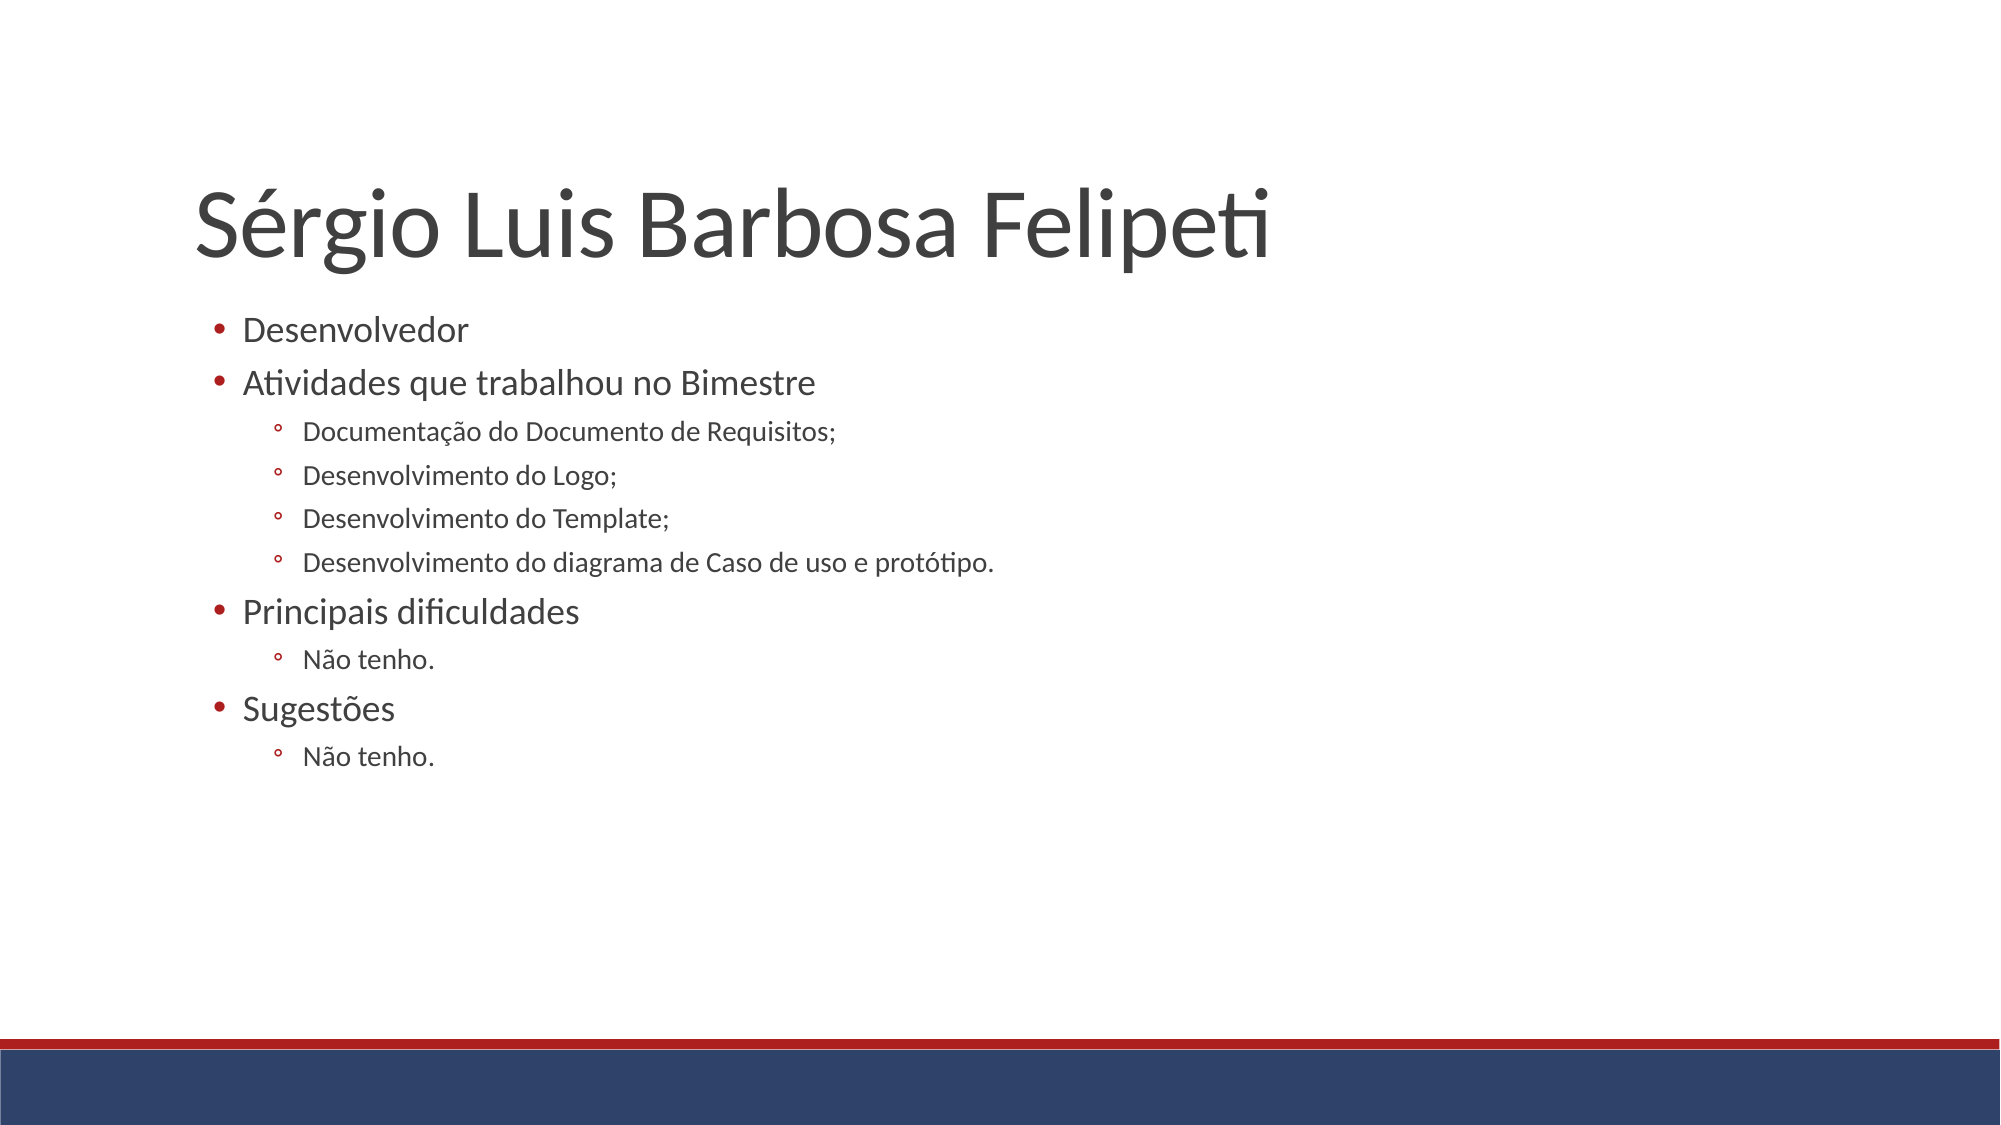

Sérgio Luis Barbosa Felipeti
Desenvolvedor
Atividades que trabalhou no Bimestre
Documentação do Documento de Requisitos;
Desenvolvimento do Logo;
Desenvolvimento do Template;
Desenvolvimento do diagrama de Caso de uso e protótipo.
Principais dificuldades
Não tenho.
Sugestões
Não tenho.